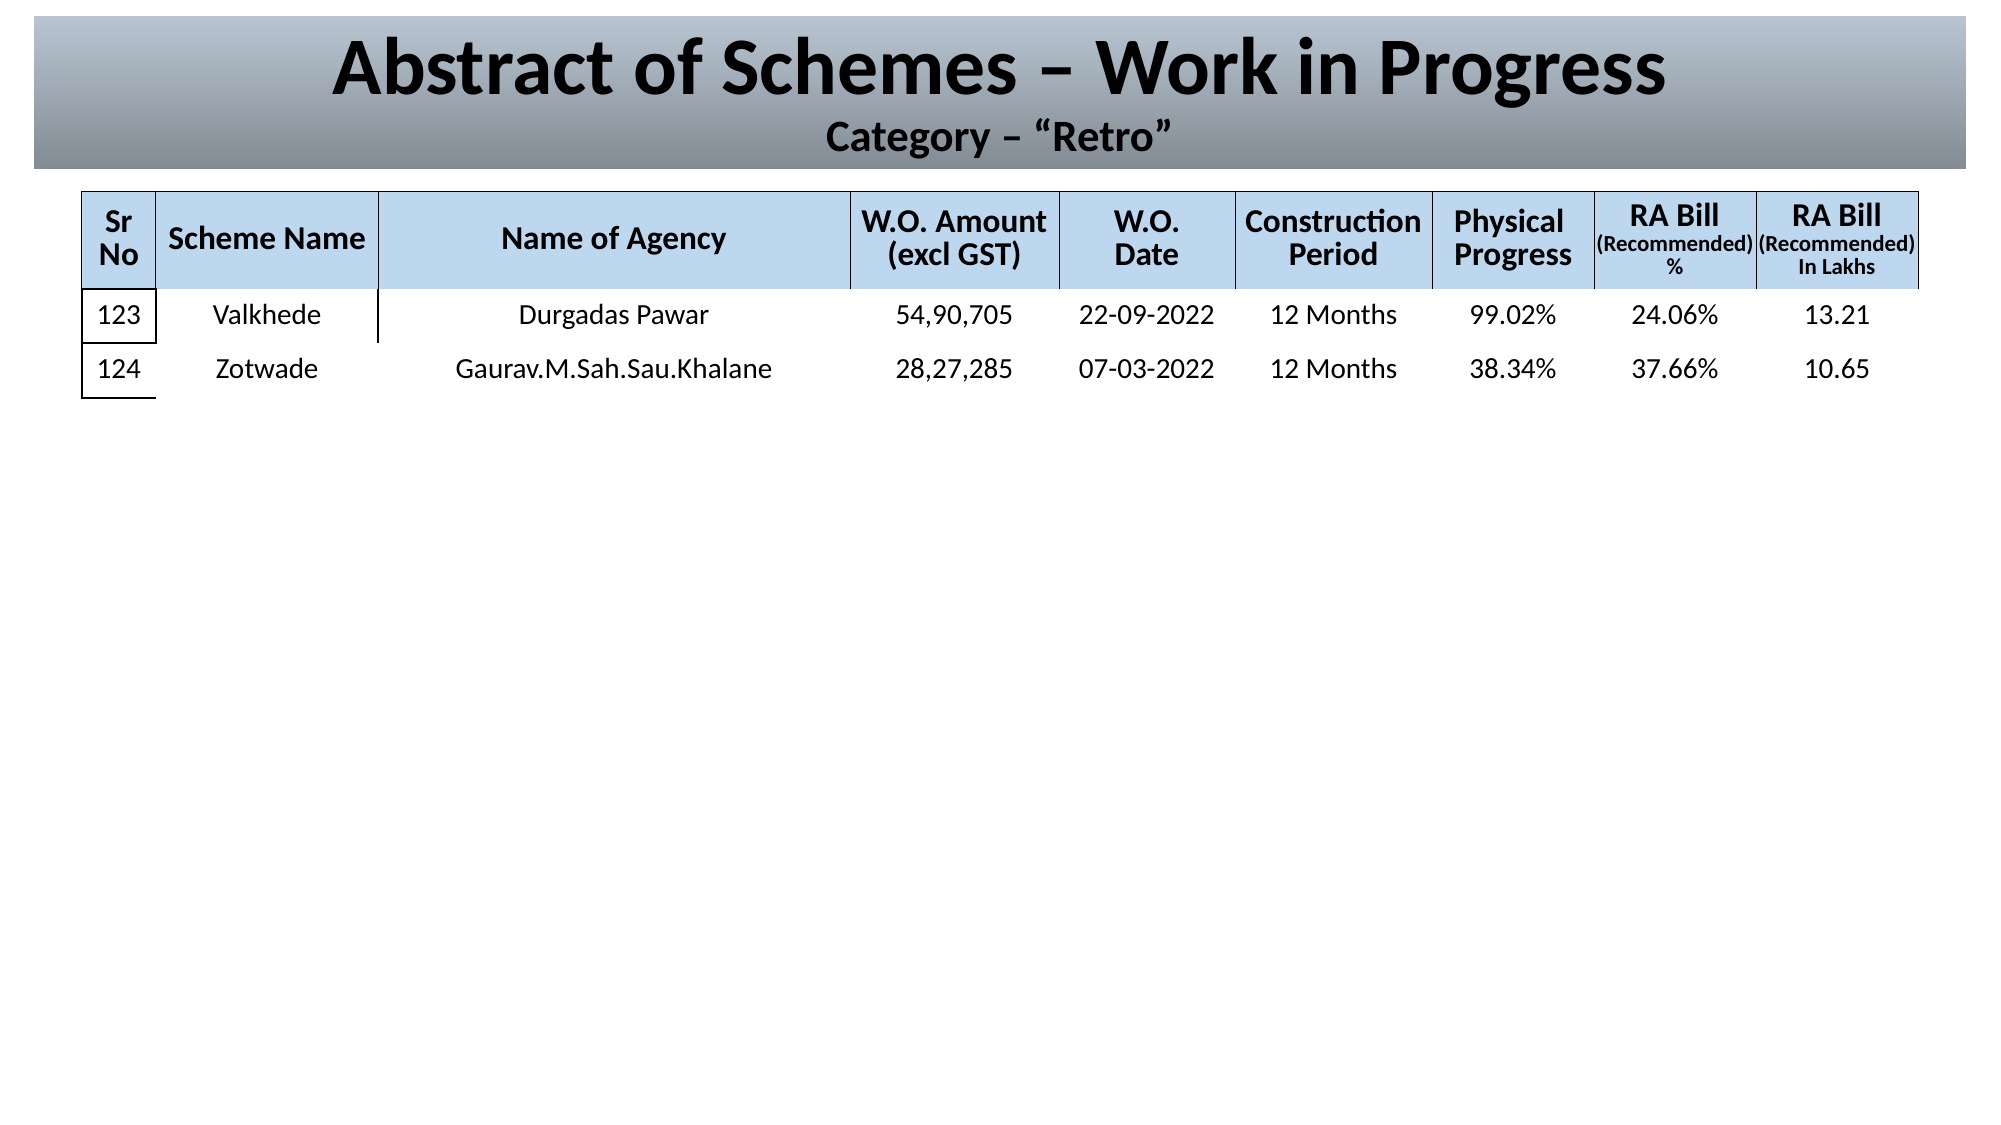

# Abstract of Schemes – Work in Progress Category – “Retro”
| Sr No | Scheme Name | Name of Agency | W.O. Amount (excl GST) | W.O. Date | Construction Period | Physical Progress | RA Bill (Recommended) % | RA Bill (Recommended) In Lakhs |
| --- | --- | --- | --- | --- | --- | --- | --- | --- |
| 123 | Valkhede | Durgadas Pawar | 54,90,705 | 22-09-2022 | 12 Months | 99.02% | 24.06% | 13.21 |
| --- | --- | --- | --- | --- | --- | --- | --- | --- |
| 124 | Zotwade | Gaurav.M.Sah.Sau.Khalane | 28,27,285 | 07-03-2022 | 12 Months | 38.34% | 37.66% | 10.65 |